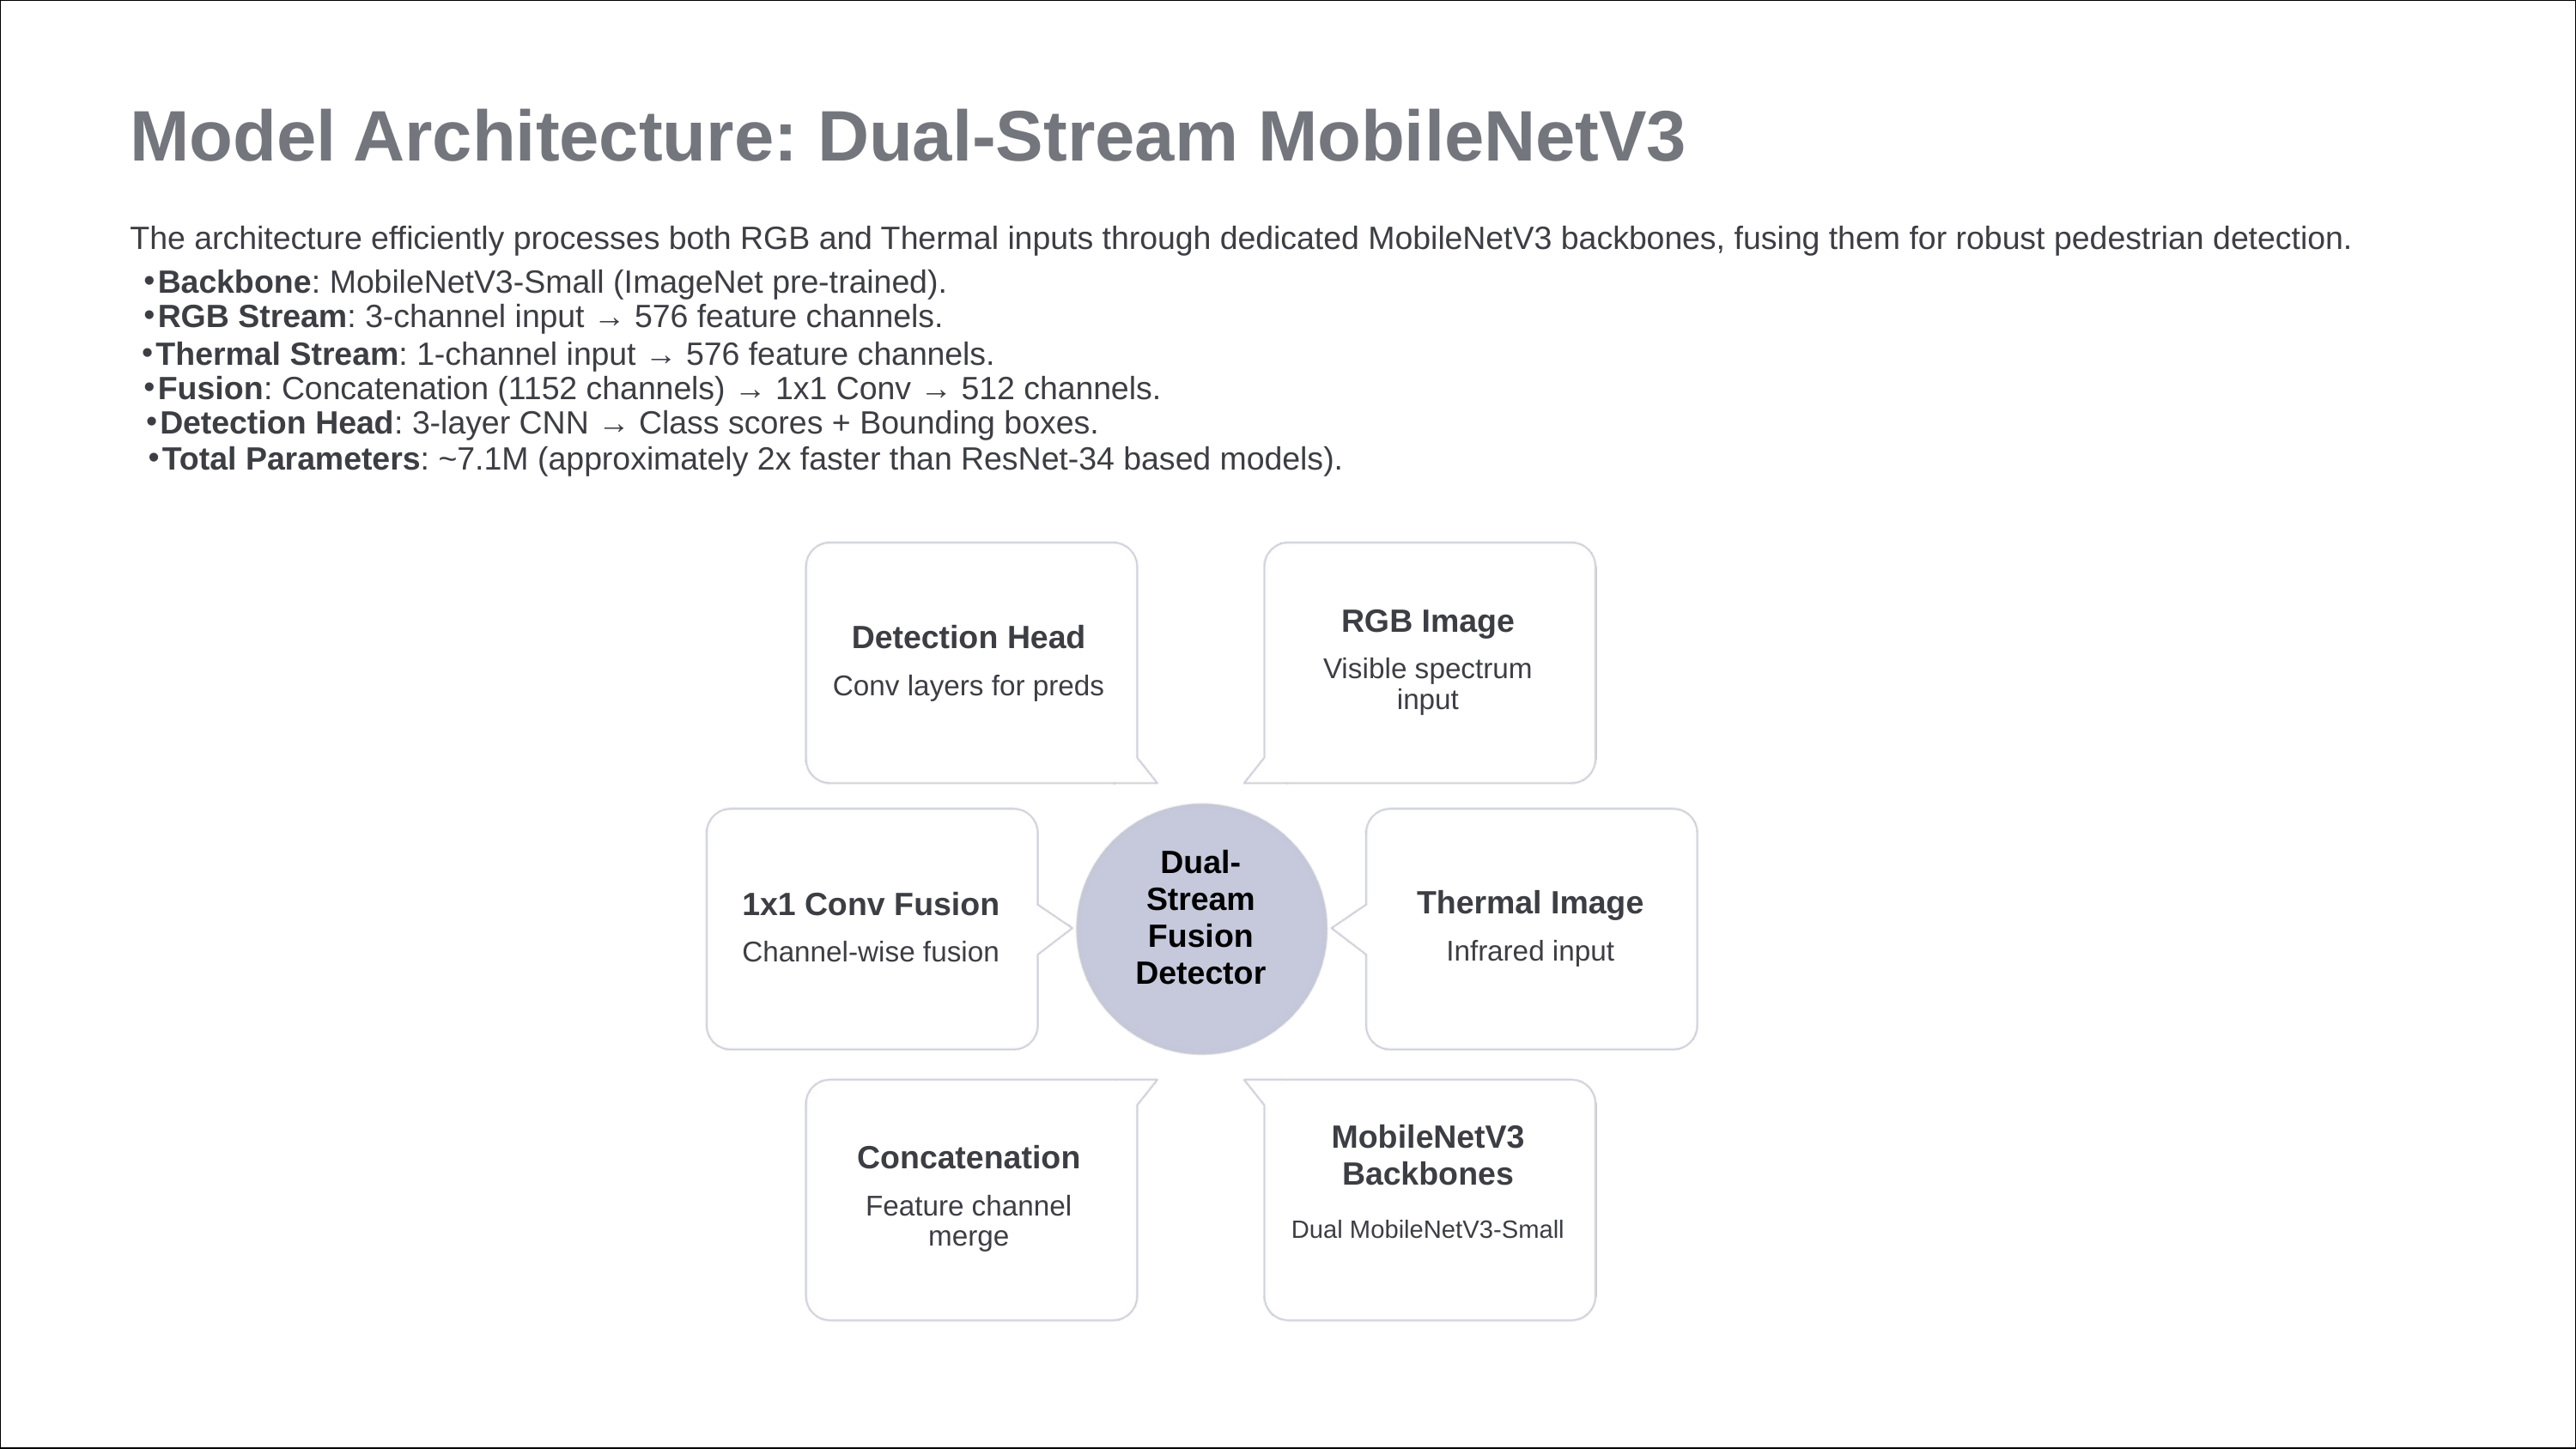

Model Architecture: Dual-Stream MobileNetV3
The architecture efficiently processes both RGB and Thermal inputs through dedicated MobileNetV3 backbones, fusing them for robust pedestrian detection.
Backbone: MobileNetV3-Small (ImageNet pre-trained).
RGB Stream: 3-channel input → 576 feature channels.
Thermal Stream: 1-channel input → 576 feature channels.
Fusion: Concatenation (1152 channels) → 1x1 Conv → 512 channels.
Detection Head: 3-layer CNN → Class scores + Bounding boxes.
Total Parameters: ~7.1M (approximately 2x faster than ResNet-34 based models).

RGB Image
Detection Head
Visible spectrum input
Conv layers for preds
Dual-Stream Fusion Detector
Thermal Image
1x1 Conv Fusion
Infrared input
Channel-wise fusion
MobileNetV3 Backbones
Concatenation
Feature channel merge
Dual MobileNetV3-Small